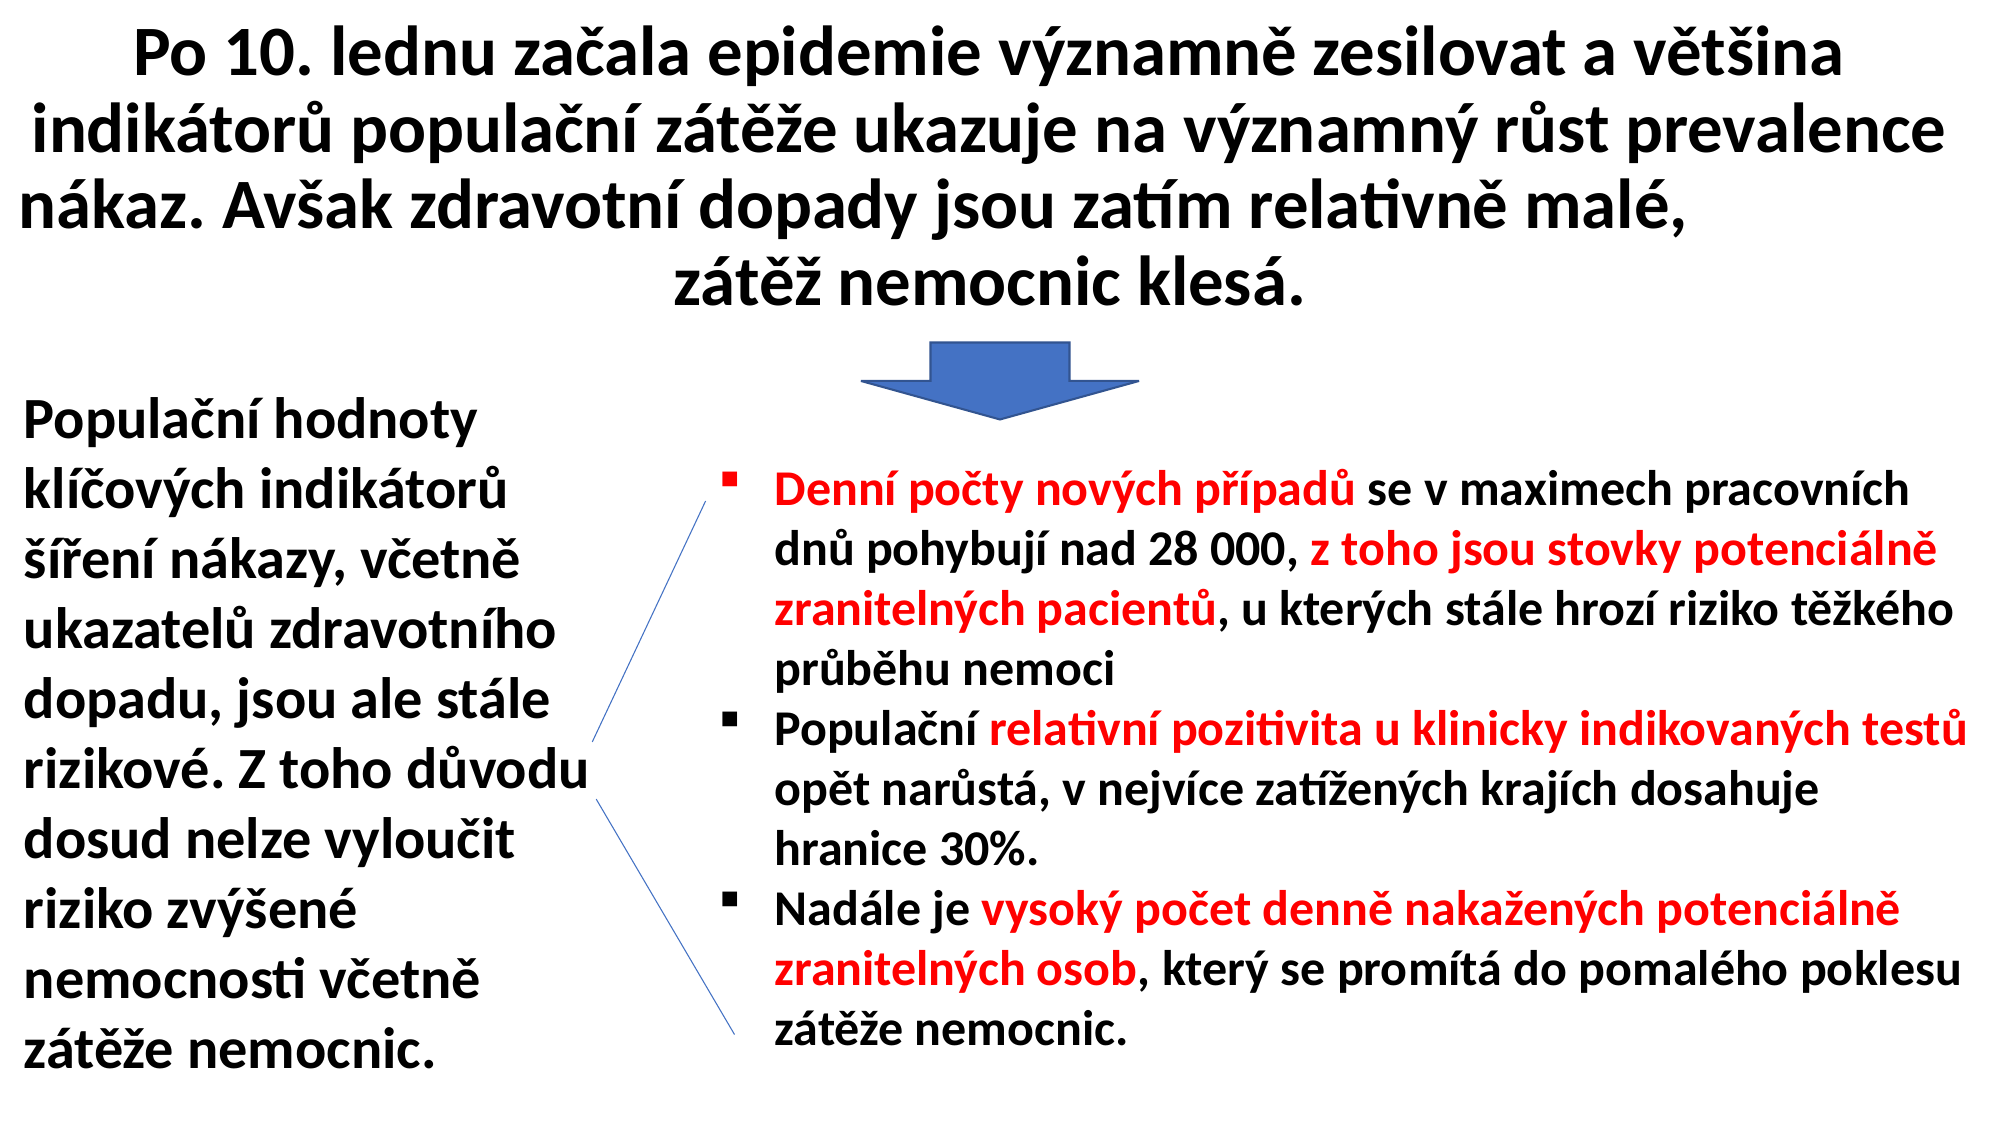

Po 10. lednu začala epidemie významně zesilovat a většina indikátorů populační zátěže ukazuje na významný růst prevalence nákaz. Avšak zdravotní dopady jsou zatím relativně malé,                   zátěž nemocnic klesá.

Populační hodnoty klíčových indikátorů šíření nákazy, včetně ukazatelů zdravotního dopadu, jsou ale stále rizikové. Z toho důvodu dosud nelze vyloučit riziko zvýšené nemocnosti včetně zátěže nemocnic.
Denní počty nových případů se v maximech pracovních dnů pohybují nad 28 000, z toho jsou stovky potenciálně zranitelných pacientů, u kterých stále hrozí riziko těžkého průběhu nemoci
Populační relativní pozitivita u klinicky indikovaných testů opět narůstá, v nejvíce zatížených krajích dosahuje hranice 30%.
Nadále je vysoký počet denně nakažených potenciálně zranitelných osob, který se promítá do pomalého poklesu zátěže nemocnic.